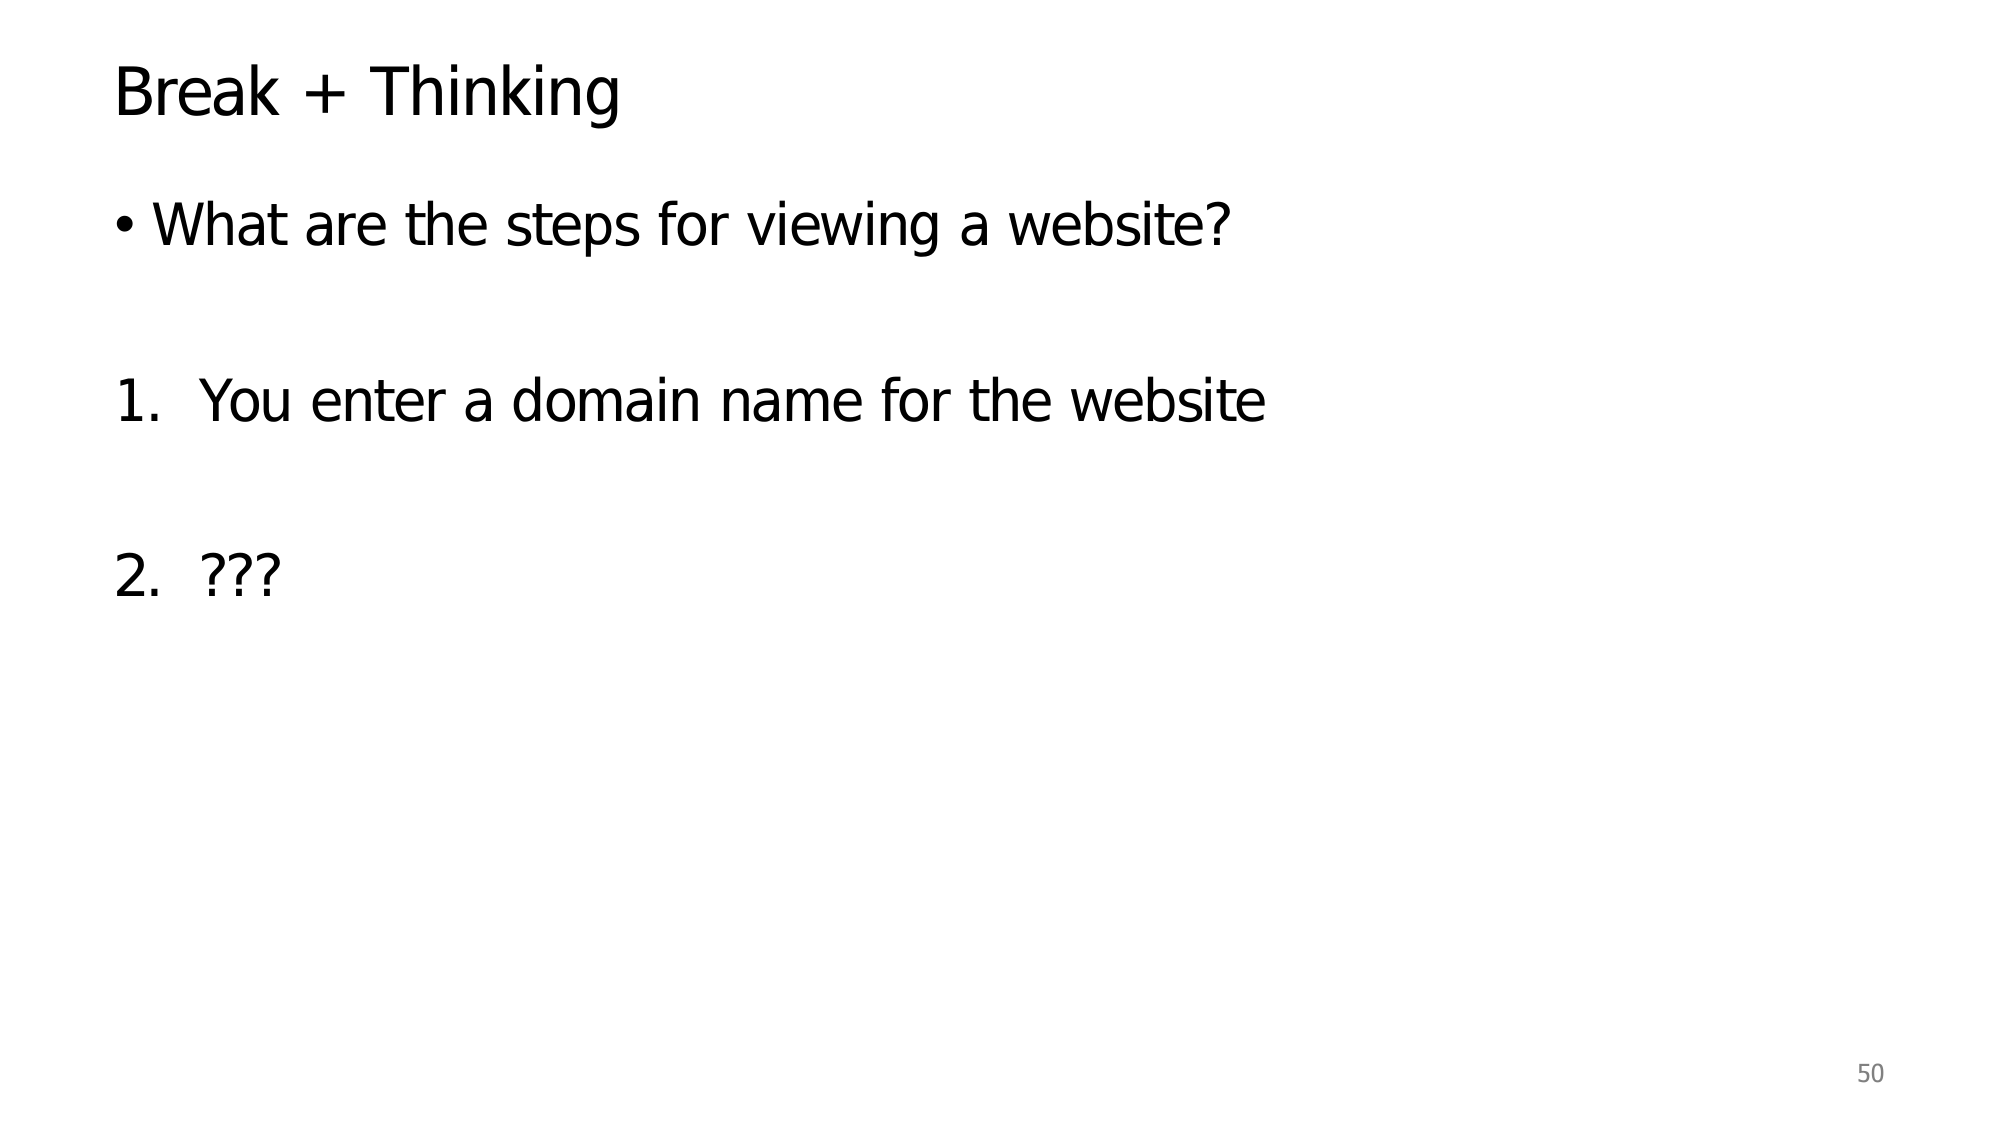

# Break + Thinking
What are the steps for viewing a website?

You enter a domain name for the website

???
50